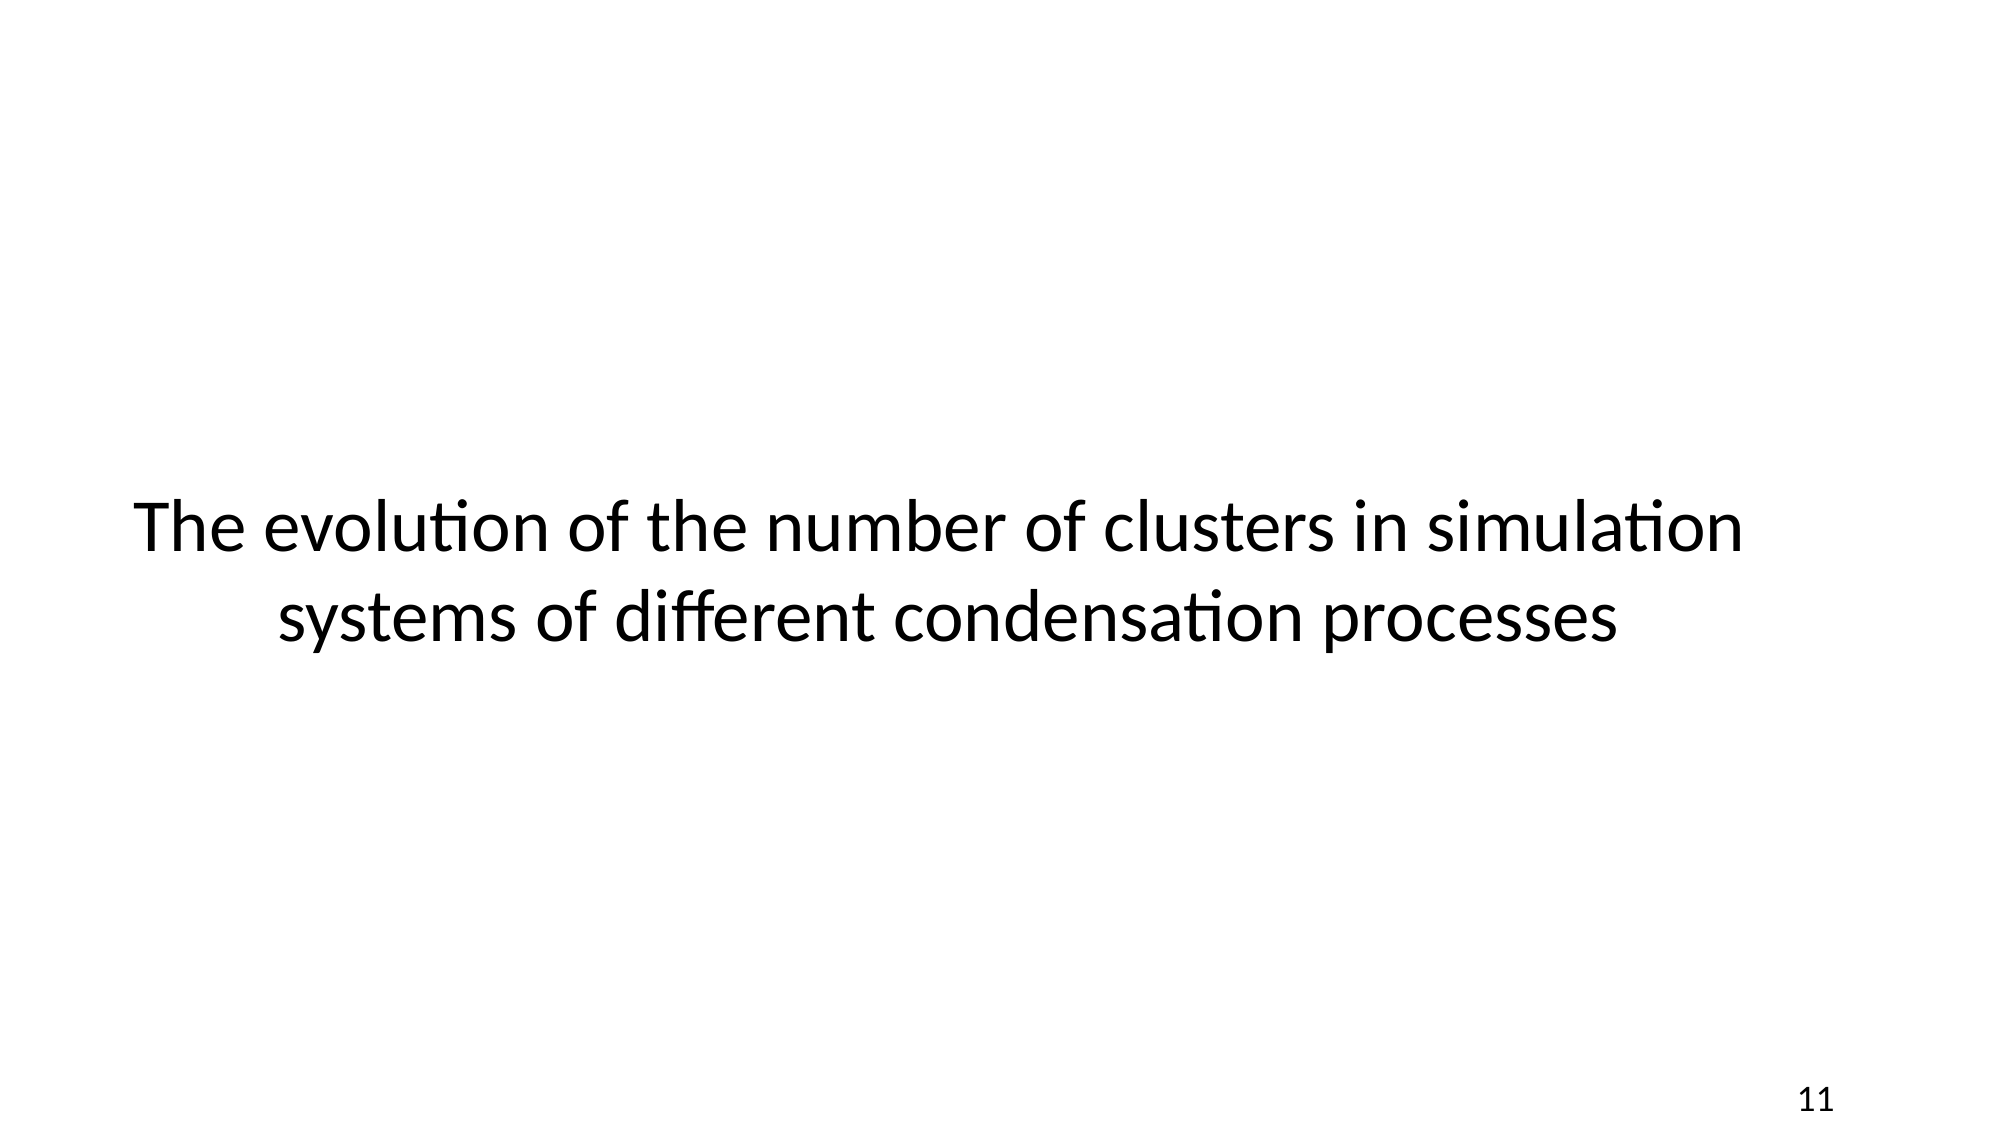

The evolution of the number of clusters in simulation
systems of different condensation processes

11